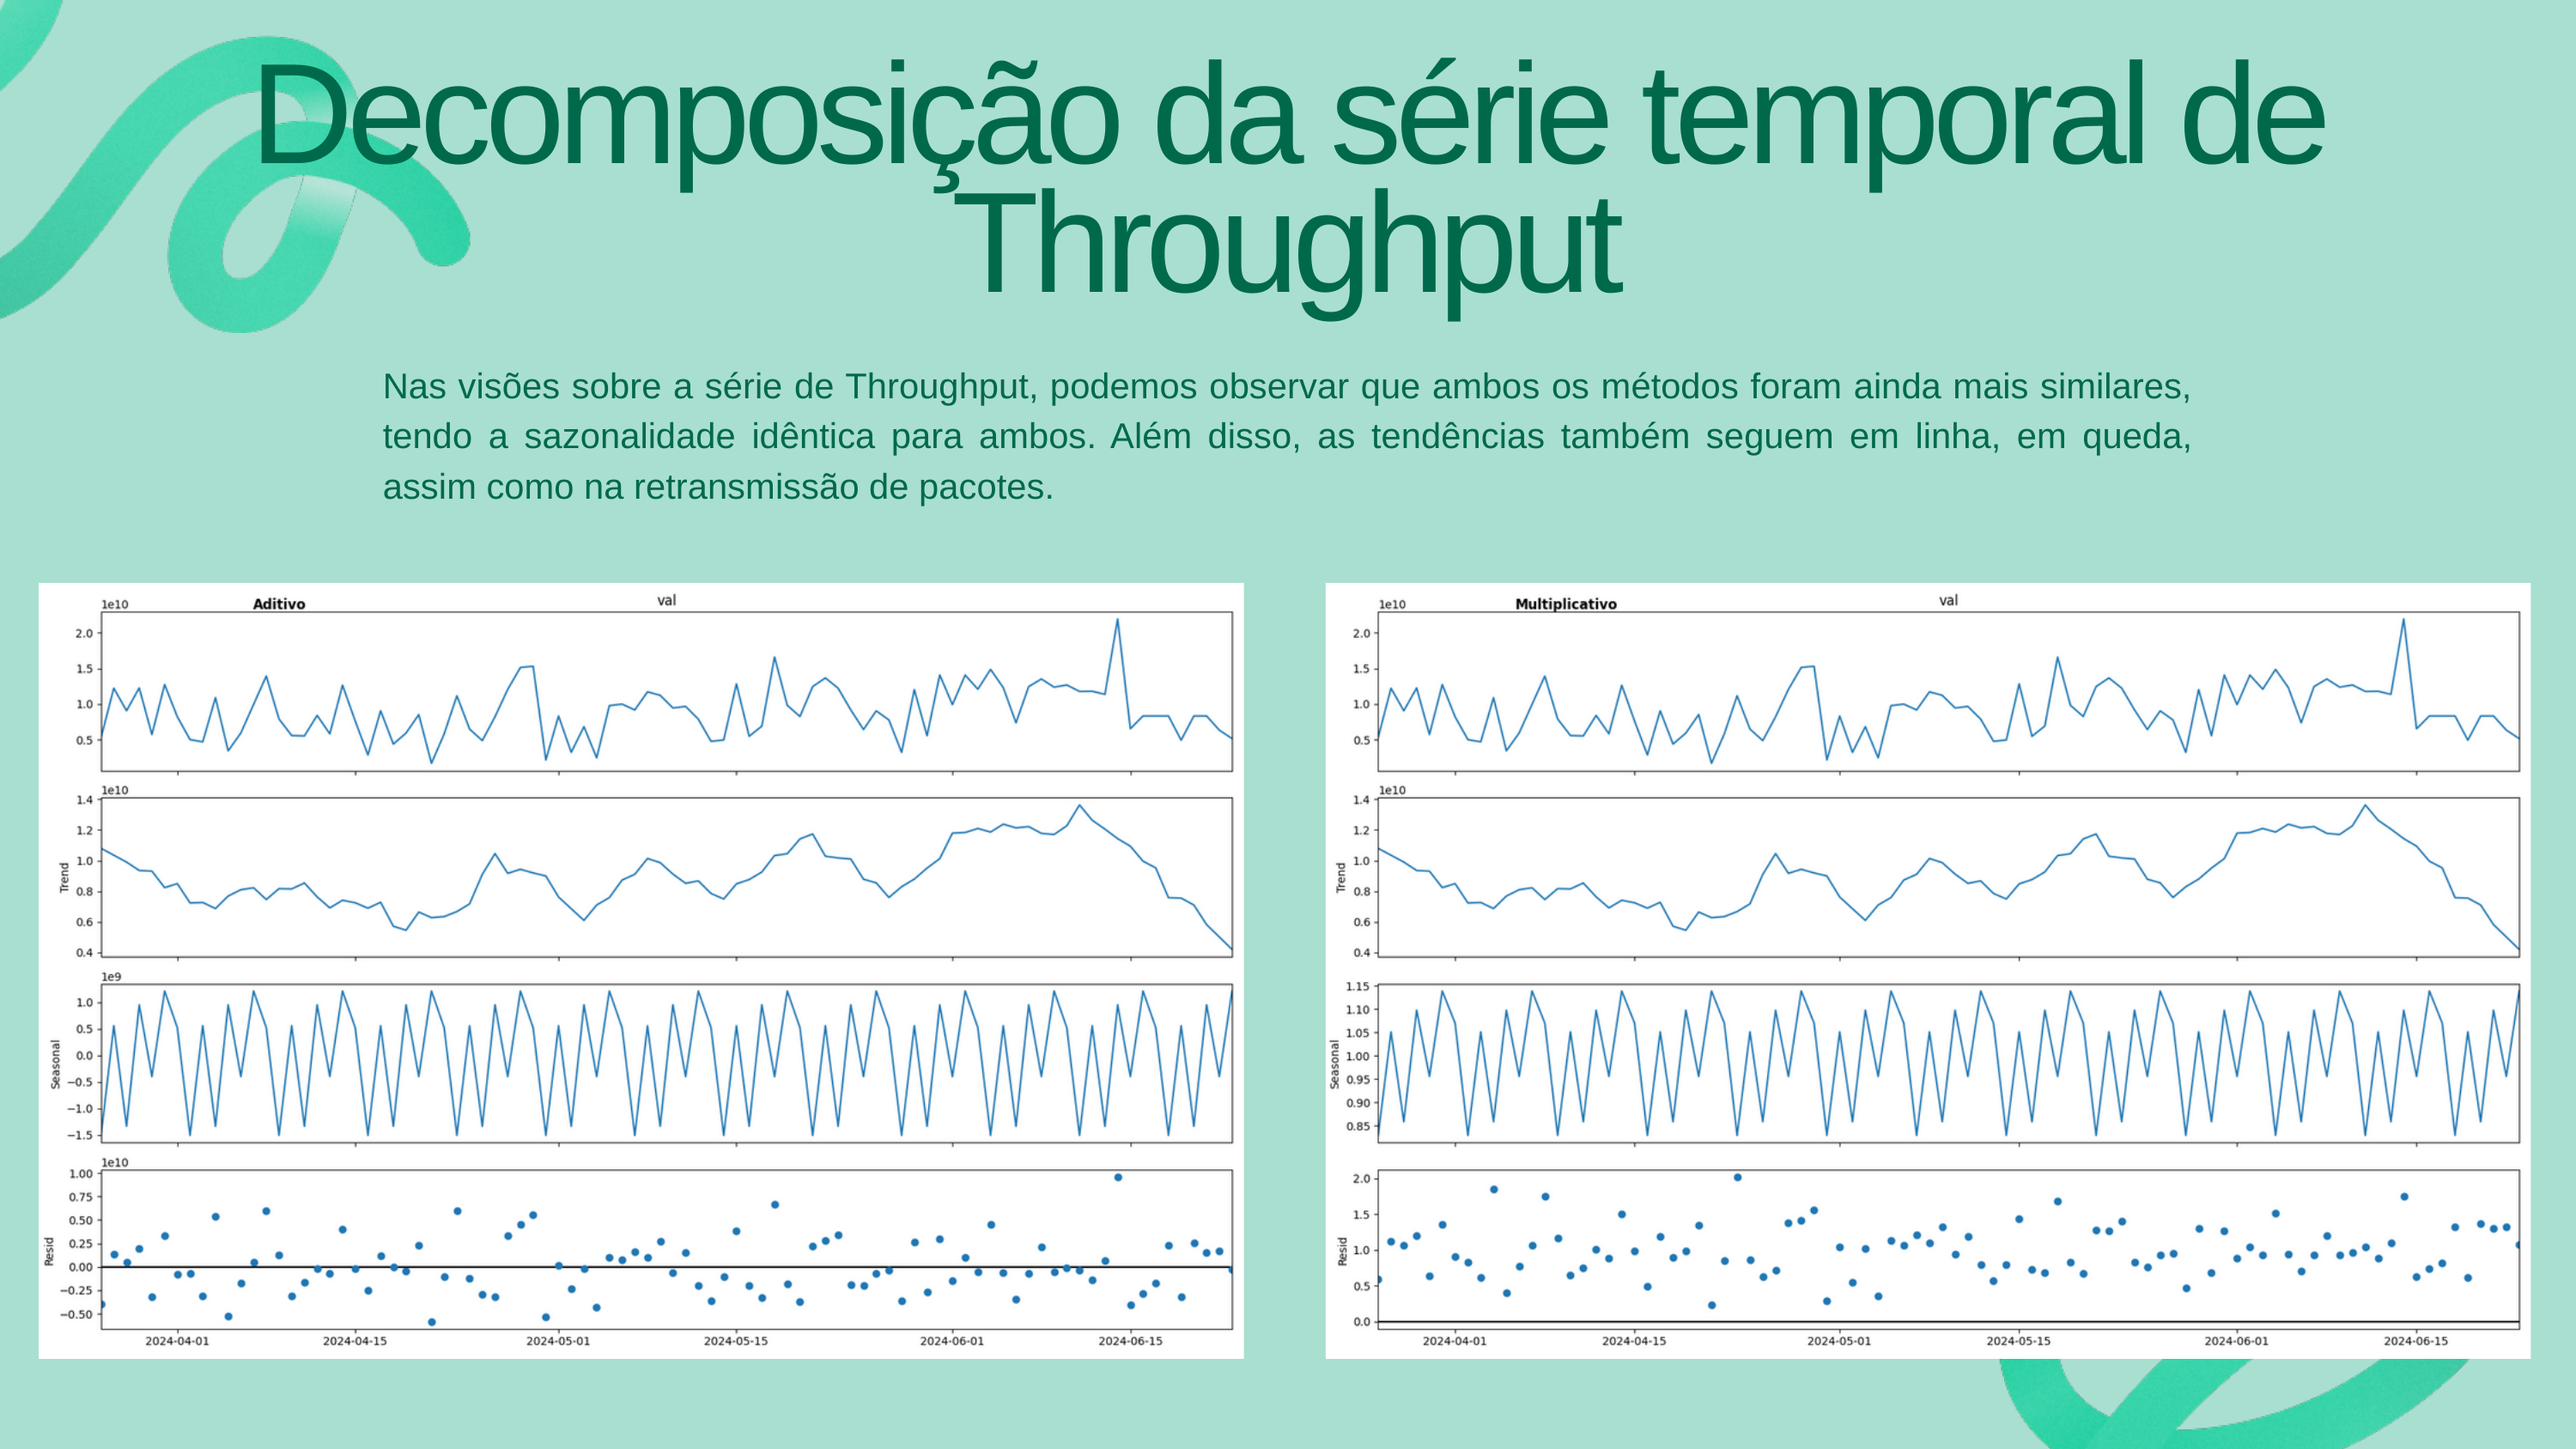

Decomposição da série temporal de Throughput
Nas visões sobre a série de Throughput, podemos observar que ambos os métodos foram ainda mais similares, tendo a sazonalidade idêntica para ambos. Além disso, as tendências também seguem em linha, em queda, assim como na retransmissão de pacotes.